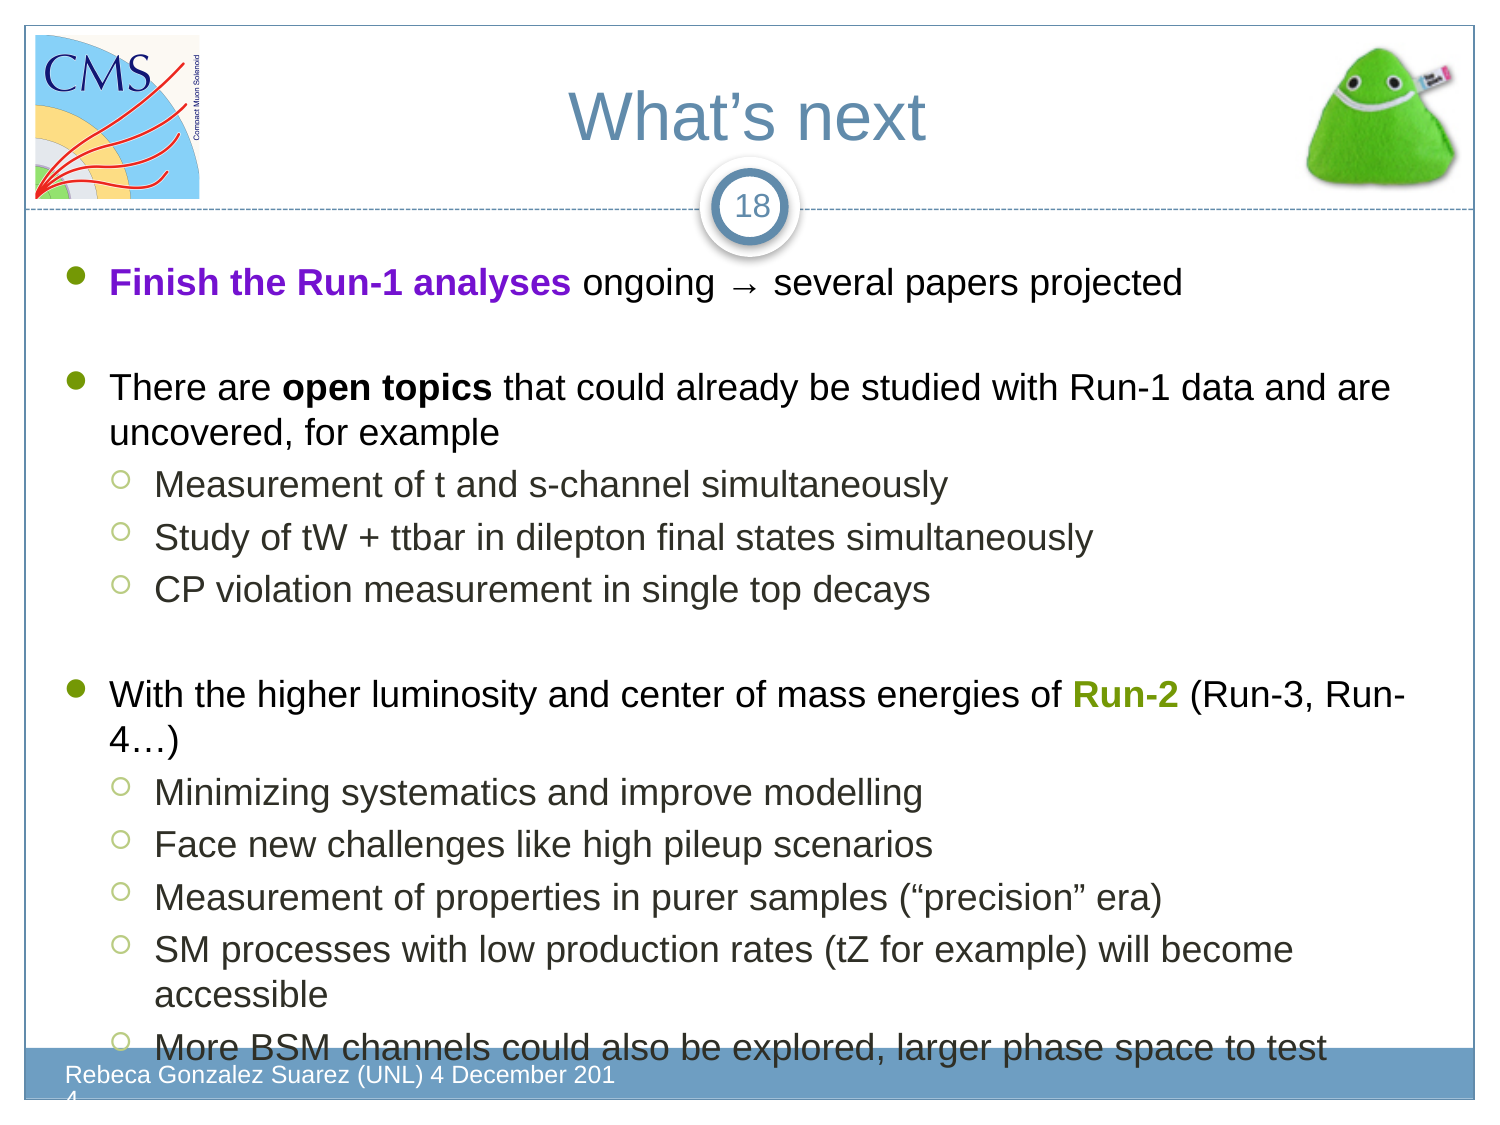

# What’s next
18
Finish the Run-1 analyses ongoing → several papers projected

There are open topics that could already be studied with Run-1 data and are uncovered, for example
Measurement of t and s-channel simultaneously
Study of tW + ttbar in dilepton final states simultaneously
CP violation measurement in single top decays

With the higher luminosity and center of mass energies of Run-2 (Run-3, Run-4…)
Minimizing systematics and improve modelling
Face new challenges like high pileup scenarios
Measurement of properties in purer samples (“precision” era)
SM processes with low production rates (tZ for example) will become accessible
More BSM channels could also be explored, larger phase space to test

Rebeca Gonzalez Suarez (UNL) 4 December 2014